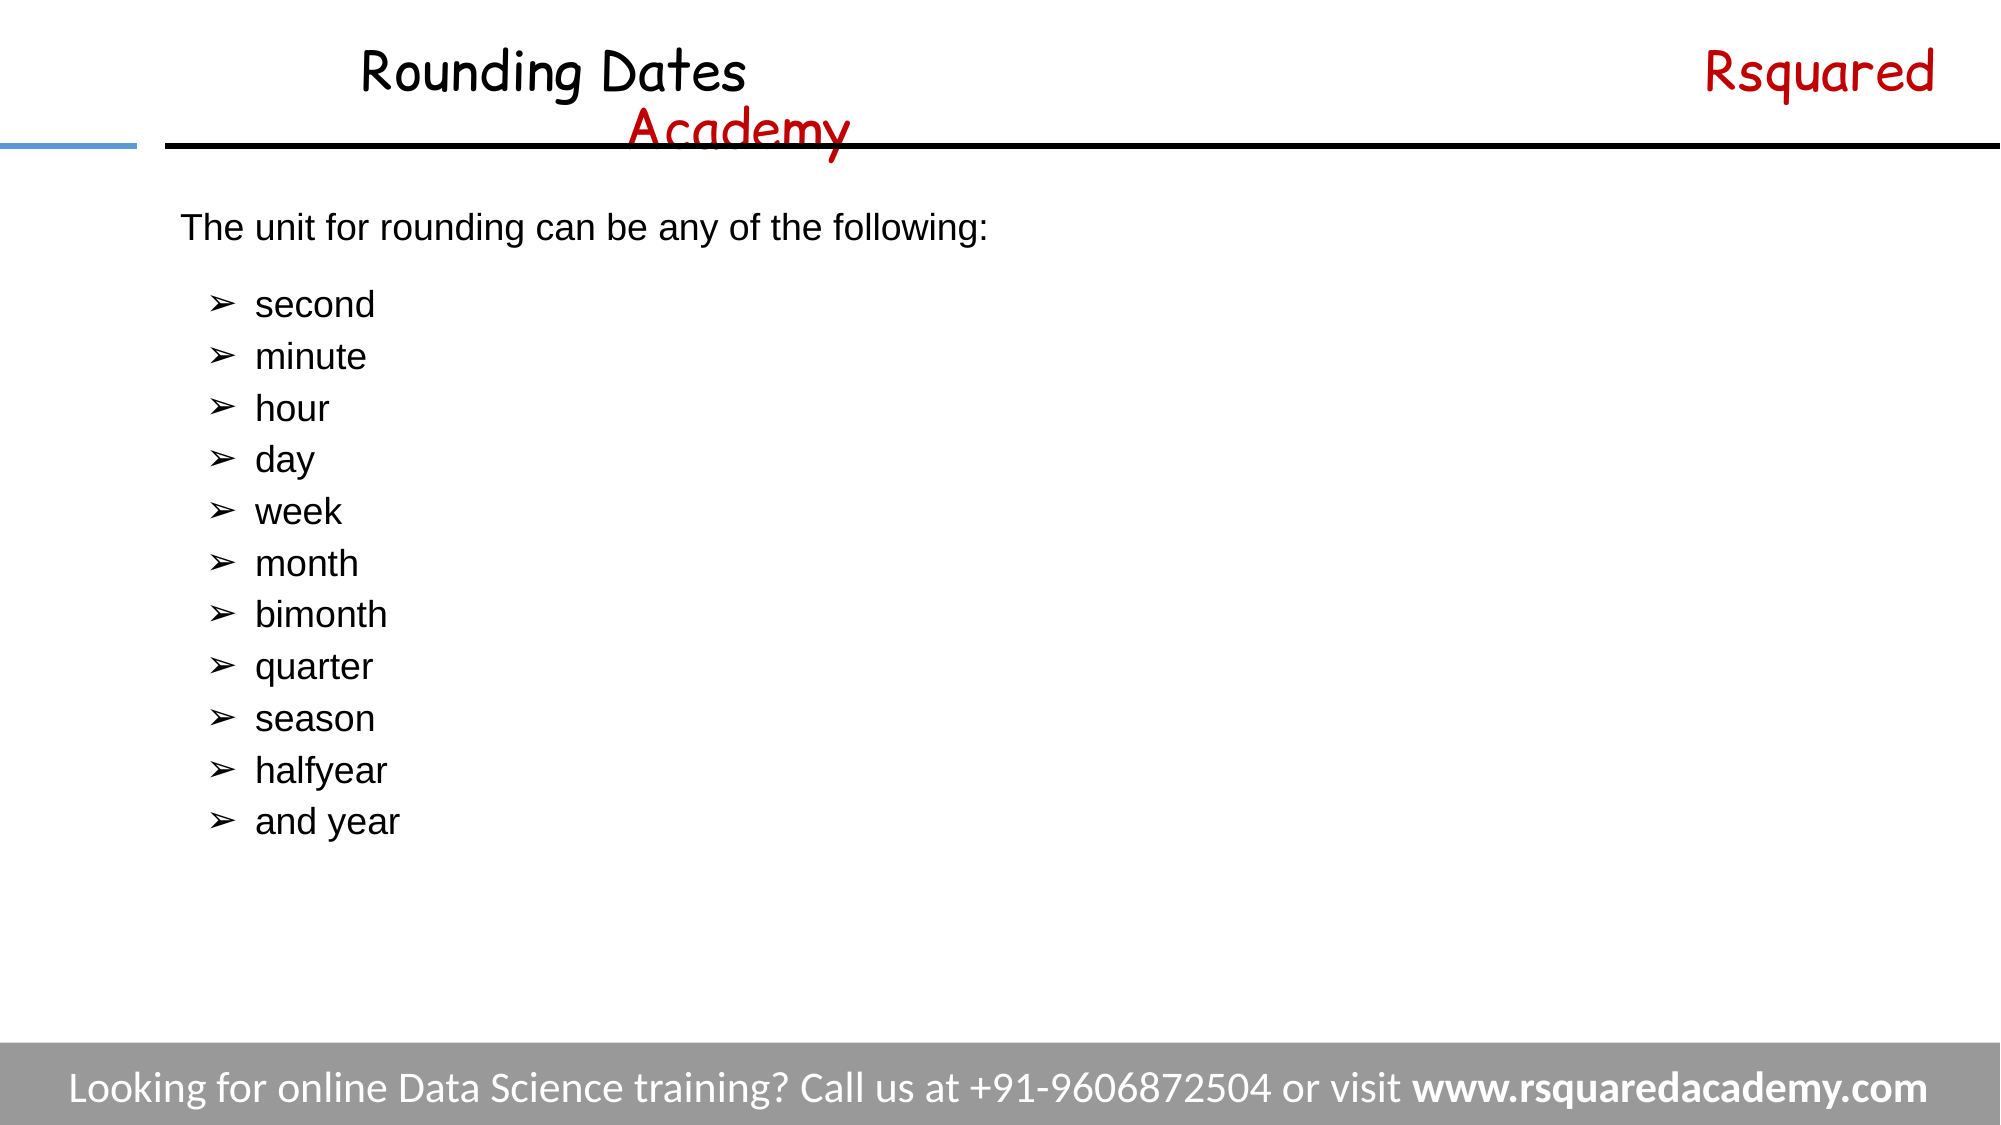

# Rounding Dates                                                           Rsquared Academy
The unit for rounding can be any of the following:
second
minute
hour
day
week
month
bimonth
quarter
season
halfyear
and year

Looking for online Data Science training? Call us at +91-9606872504 or visit www.rsquaredacademy.com
58